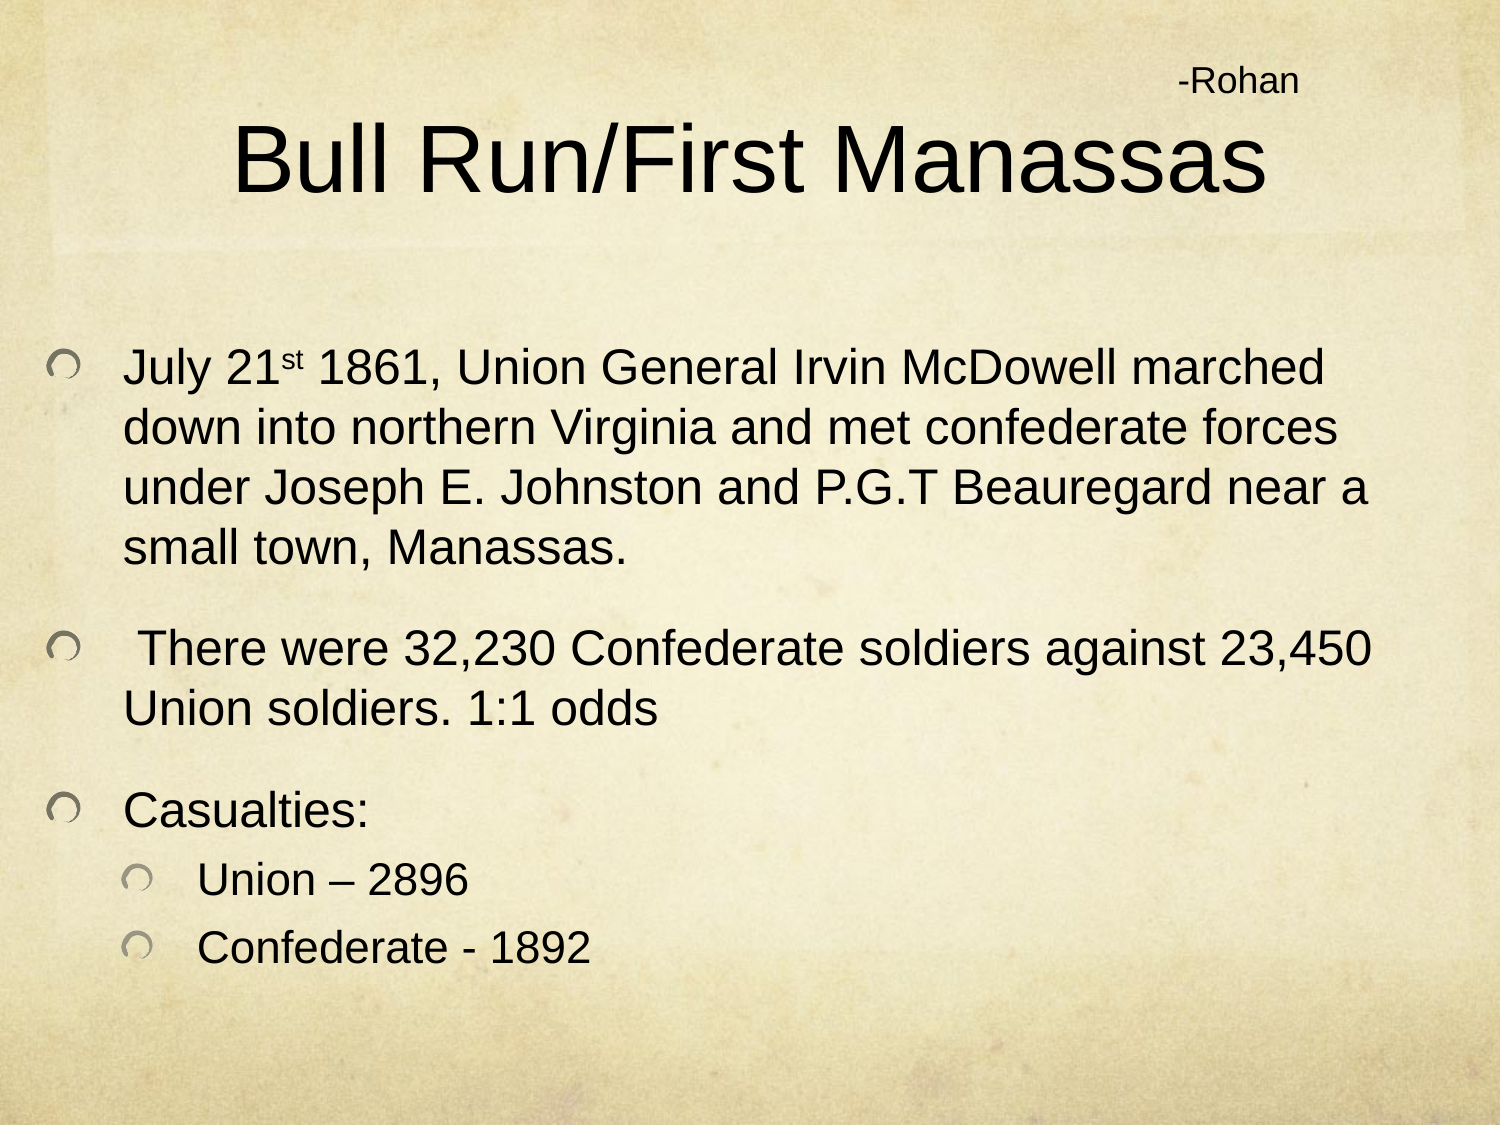

-Rohan
# Bull Run/First Manassas

July 21st 1861, Union General Irvin McDowell marched down into northern Virginia and met confederate forces under Joseph E. Johnston and P.G.T Beauregard near a small town, Manassas.
 There were 32,230 Confederate soldiers against 23,450 Union soldiers. 1:1 odds
Casualties:
Union – 2896
Confederate - 1892